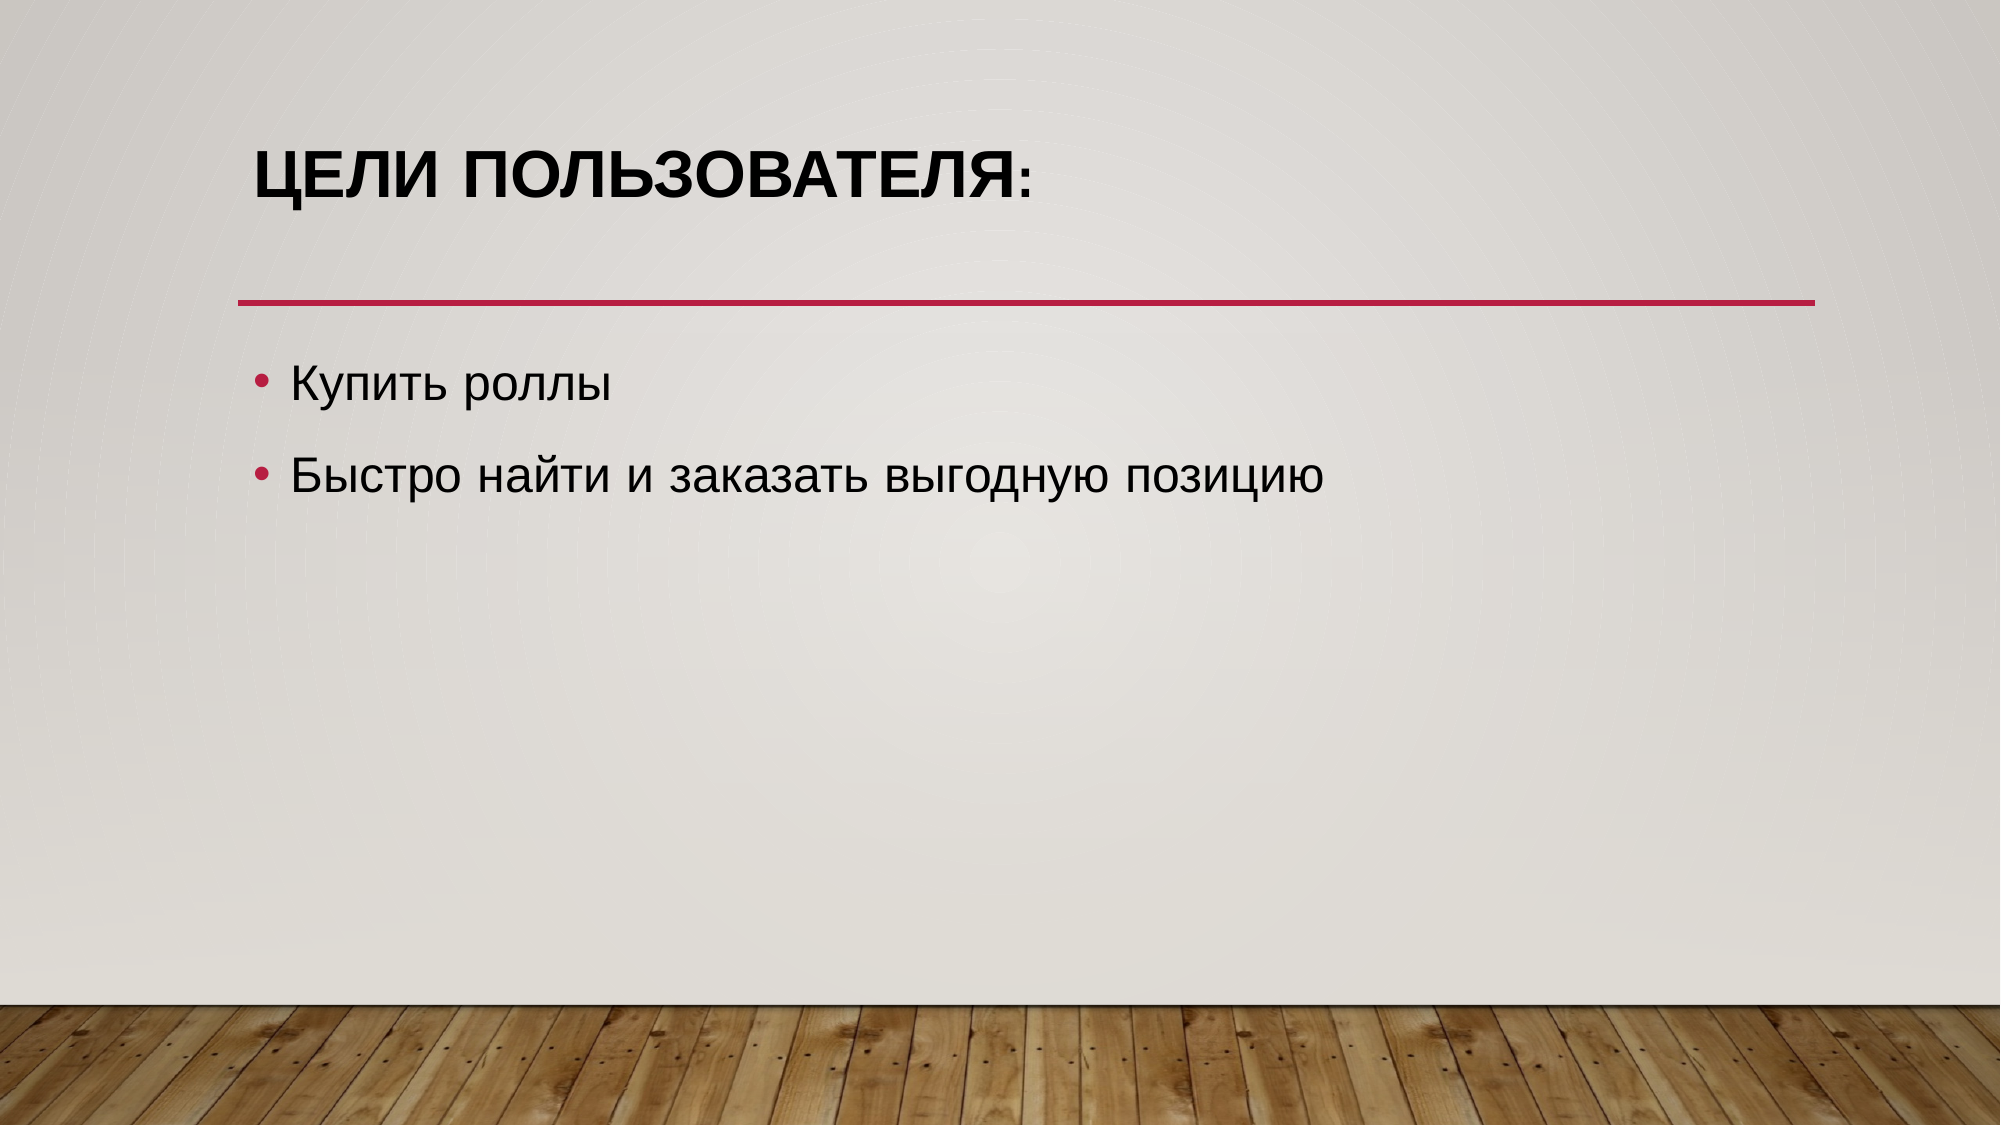

# Цели пользователя:
Купить роллы
Быстро найти и заказать выгодную позицию